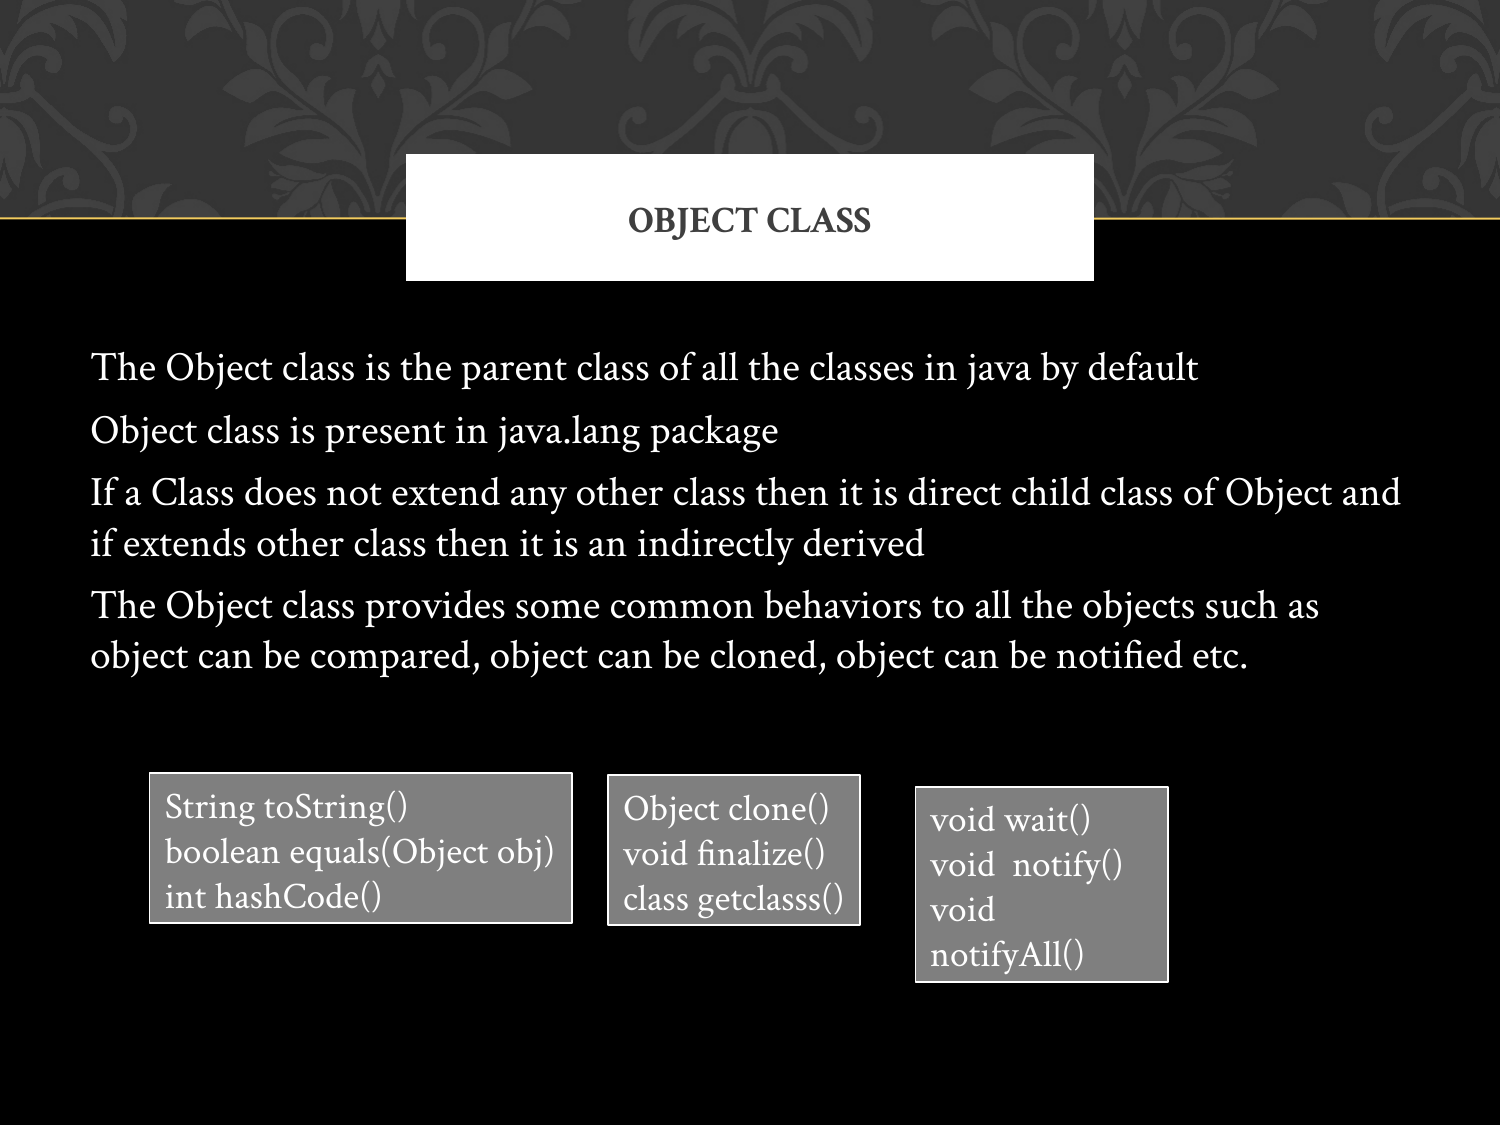

# OBJECT CLASS
The Object class is the parent class of all the classes in java by default
Object class is present in java.lang package
If a Class does not extend any other class then it is direct child class of Object and if extends other class then it is an indirectly derived
The Object class provides some common behaviors to all the objects such as object can be compared, object can be cloned, object can be notified etc.
String toString()
boolean equals(Object obj)
int hashCode()
Object clone()
void finalize()
class getclasss()
void wait()
void  notify()
void notifyAll()